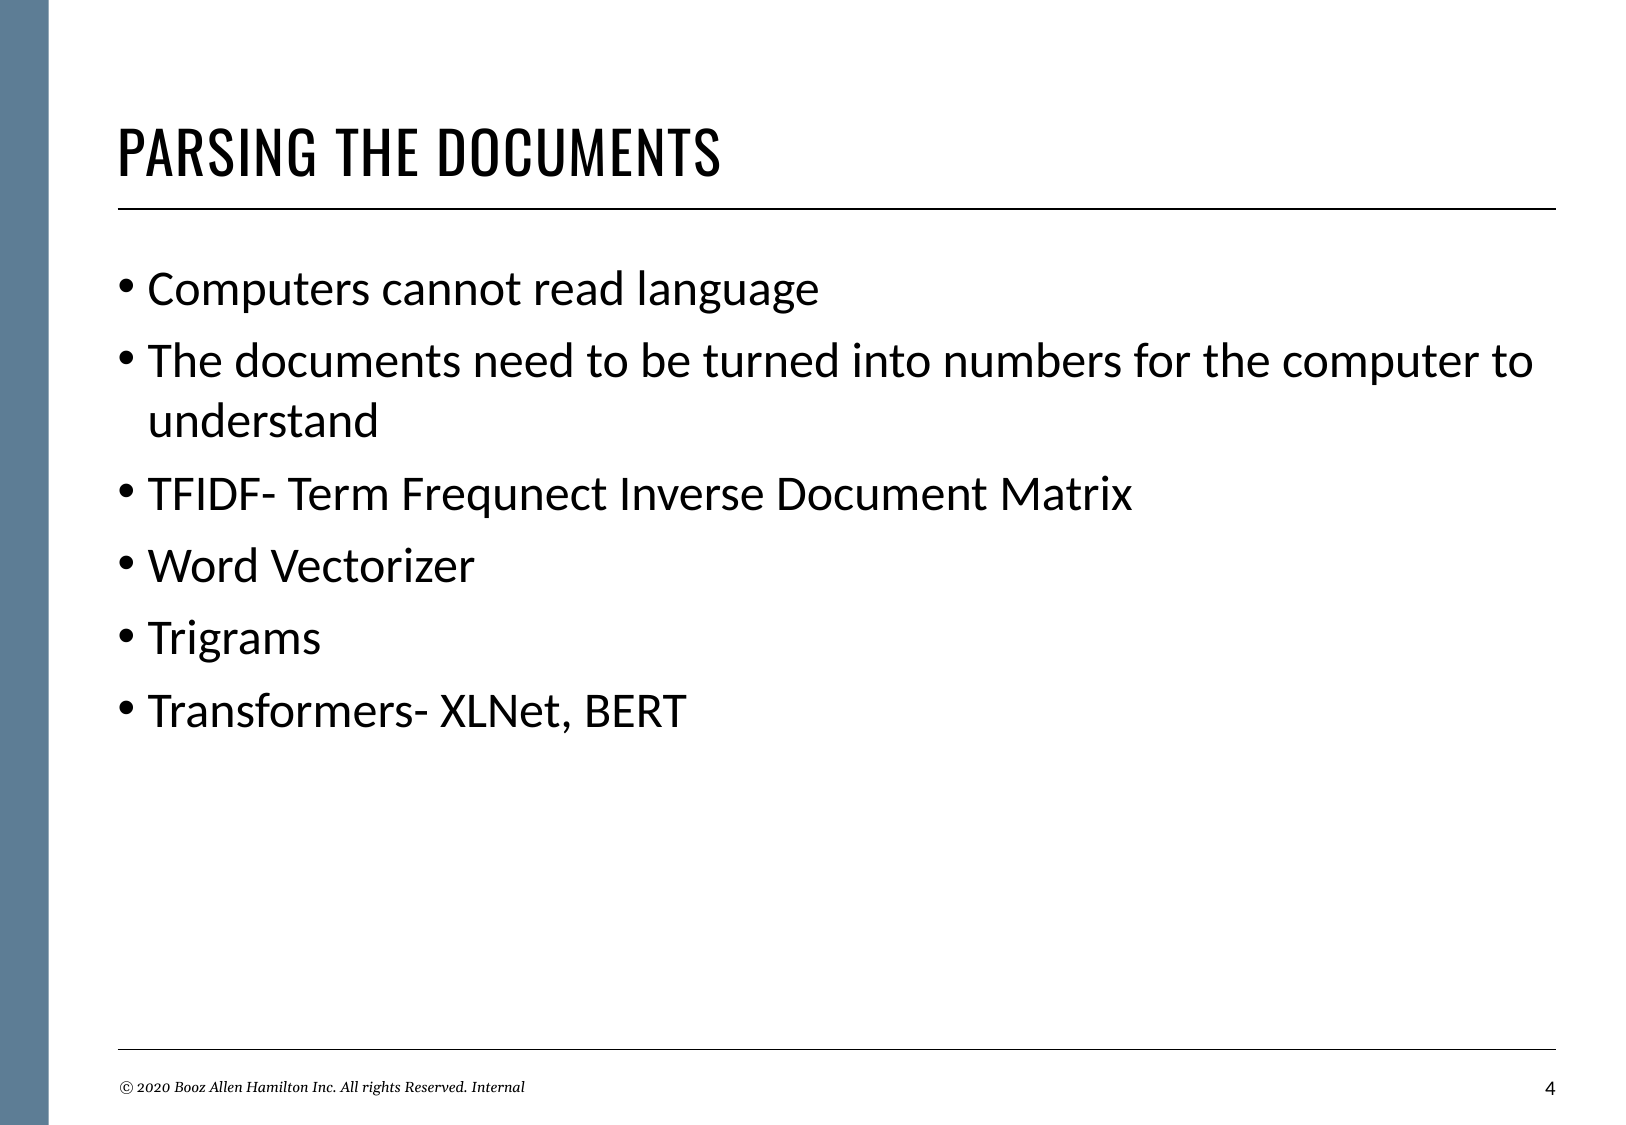

# Parsing the Documents
Computers cannot read language
The documents need to be turned into numbers for the computer to understand
TFIDF- Term Frequnect Inverse Document Matrix
Word Vectorizer
Trigrams
Transformers- XLNet, BERT
© 2020 Booz Allen Hamilton Inc. All rights Reserved. Internal
4